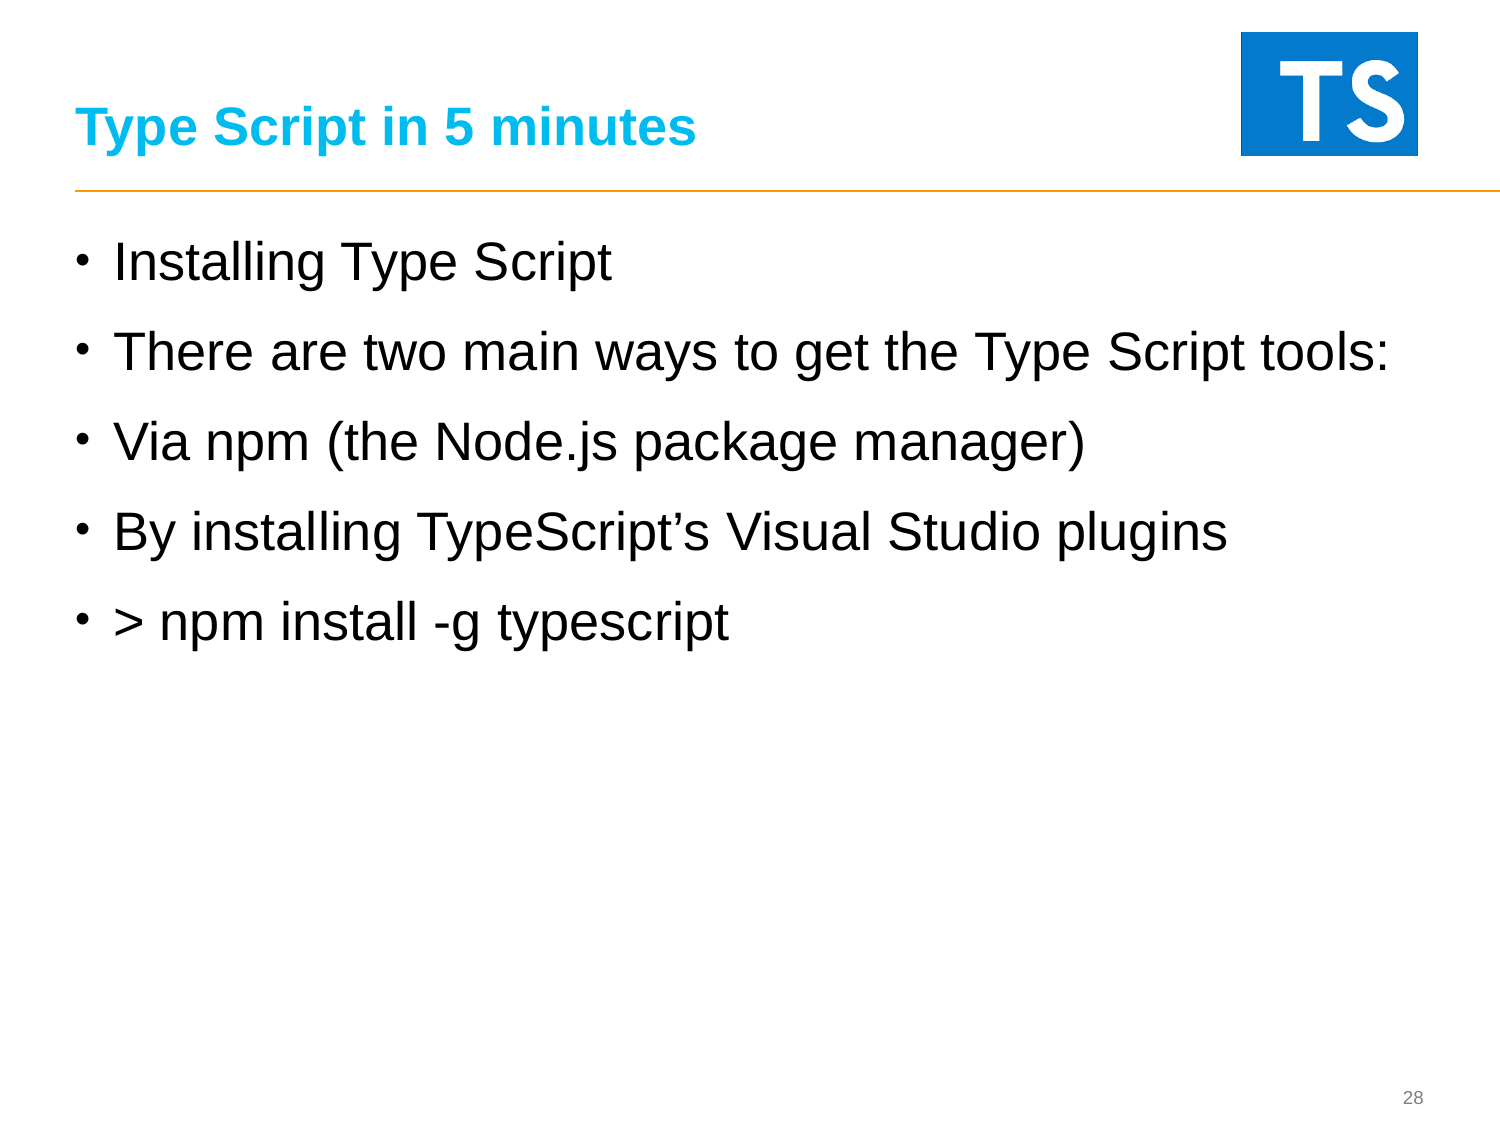

# Type Script in 5 minutes
Installing Type Script
There are two main ways to get the Type Script tools:
Via npm (the Node.js package manager)
By installing TypeScript’s Visual Studio plugins
> npm install -g typescript